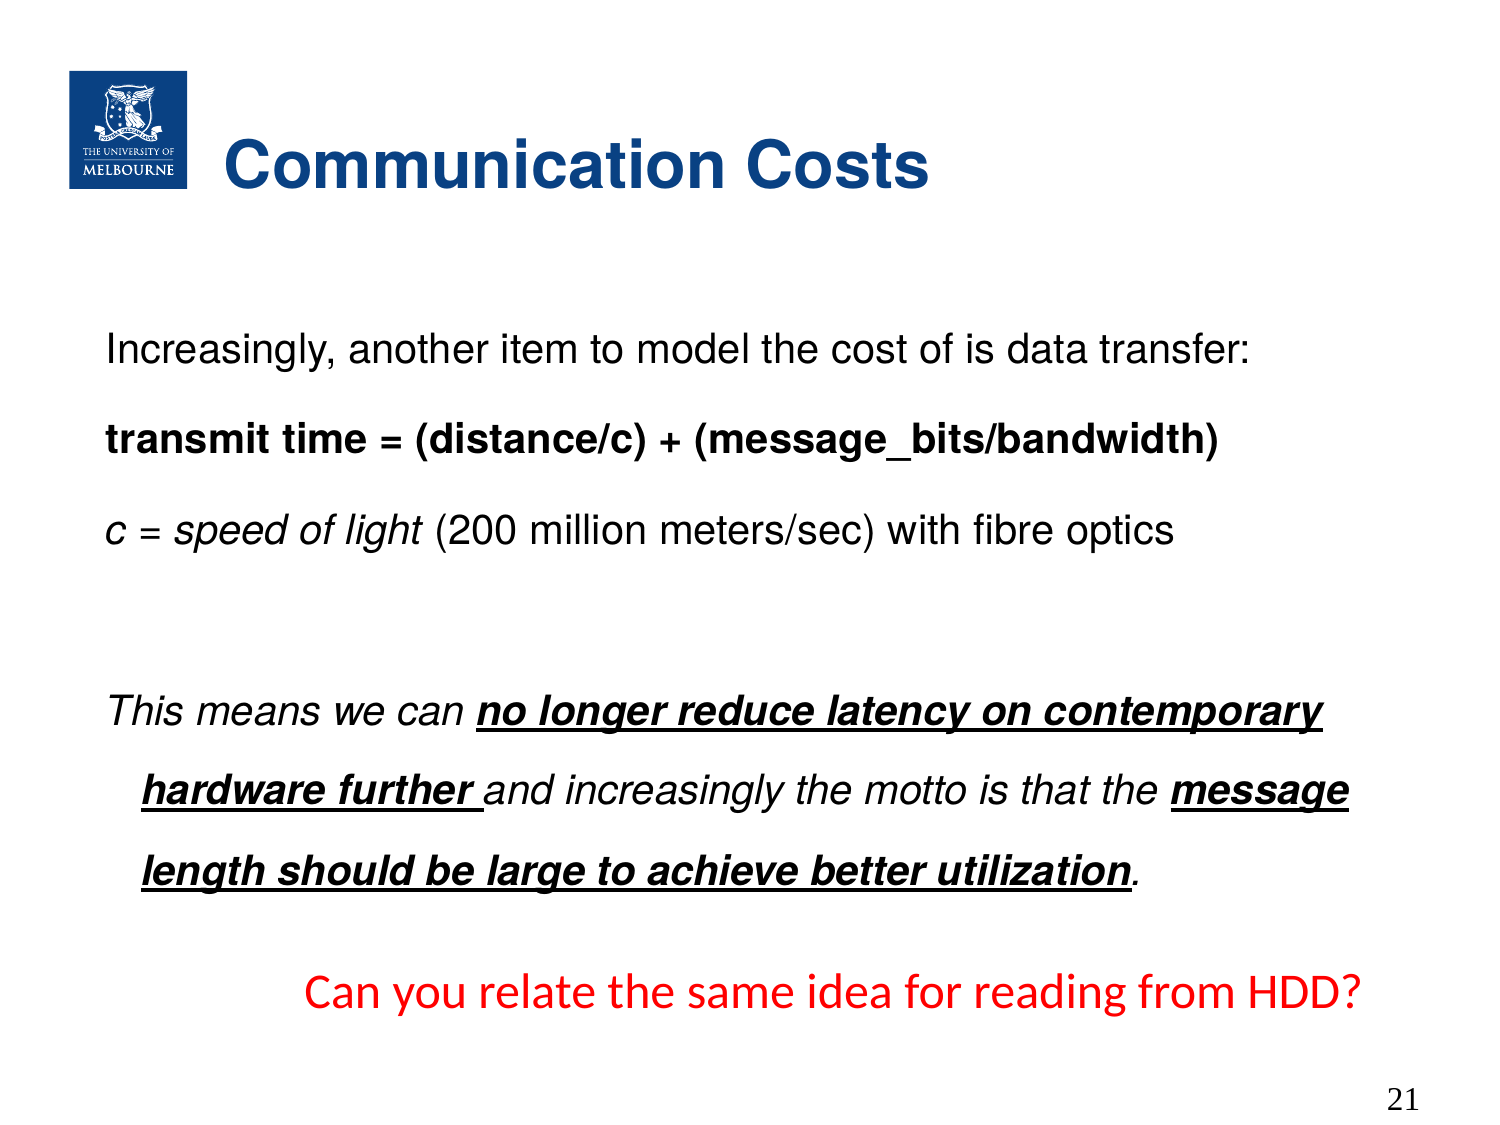

# Communication Costs
Increasingly, another item to model the cost of is data transfer:
transmit time = (distance/c) + (message_bits/bandwidth)
c = speed of light (200 million meters/sec) with fibre optics

This means we can no longer reduce latency on contemporary hardware further and increasingly the motto is that the message length should be large to achieve better utilization.

Can you relate the same idea for reading from HDD?